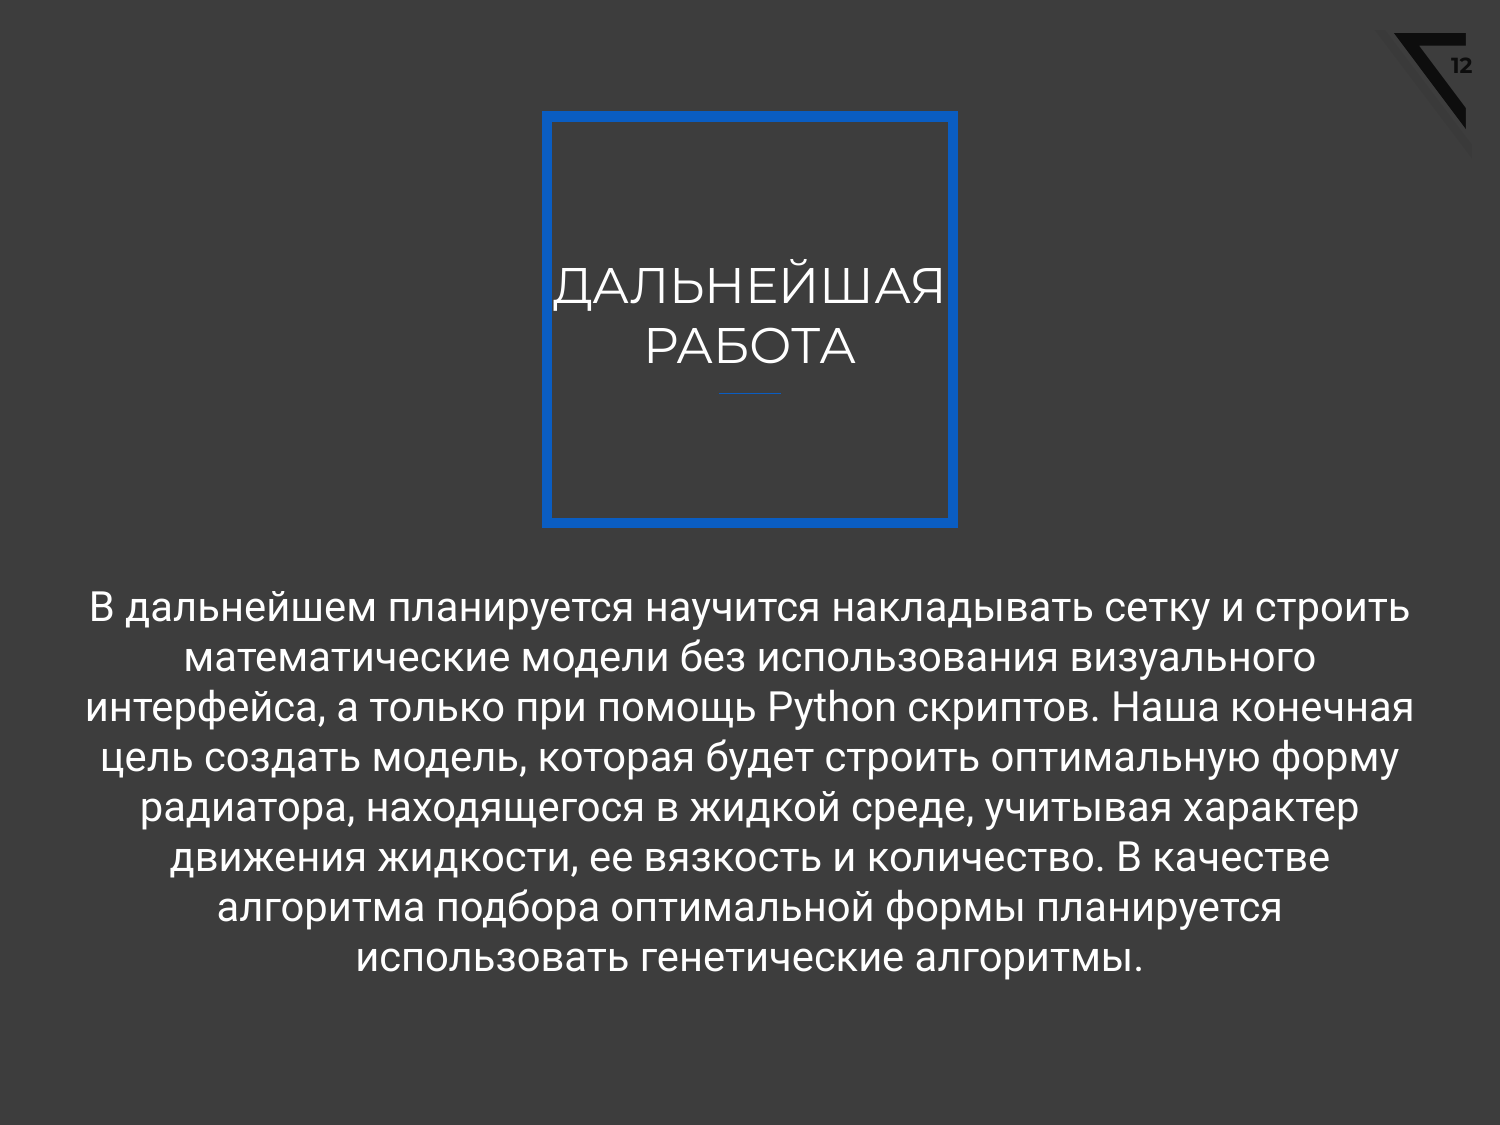

ДАЛЬНЕЙШАЯ
РАБОТА
В дальнейшем планируется научится накладывать сетку и строить математические модели без использования визуального интерфейса, а только при помощь Python скриптов. Наша конечная цель создать модель, которая будет строить оптимальную форму радиатора, находящегося в жидкой среде, учитывая характер движения жидкости, ее вязкость и количество. В качестве алгоритма подбора оптимальной формы планируется использовать генетические алгоритмы.